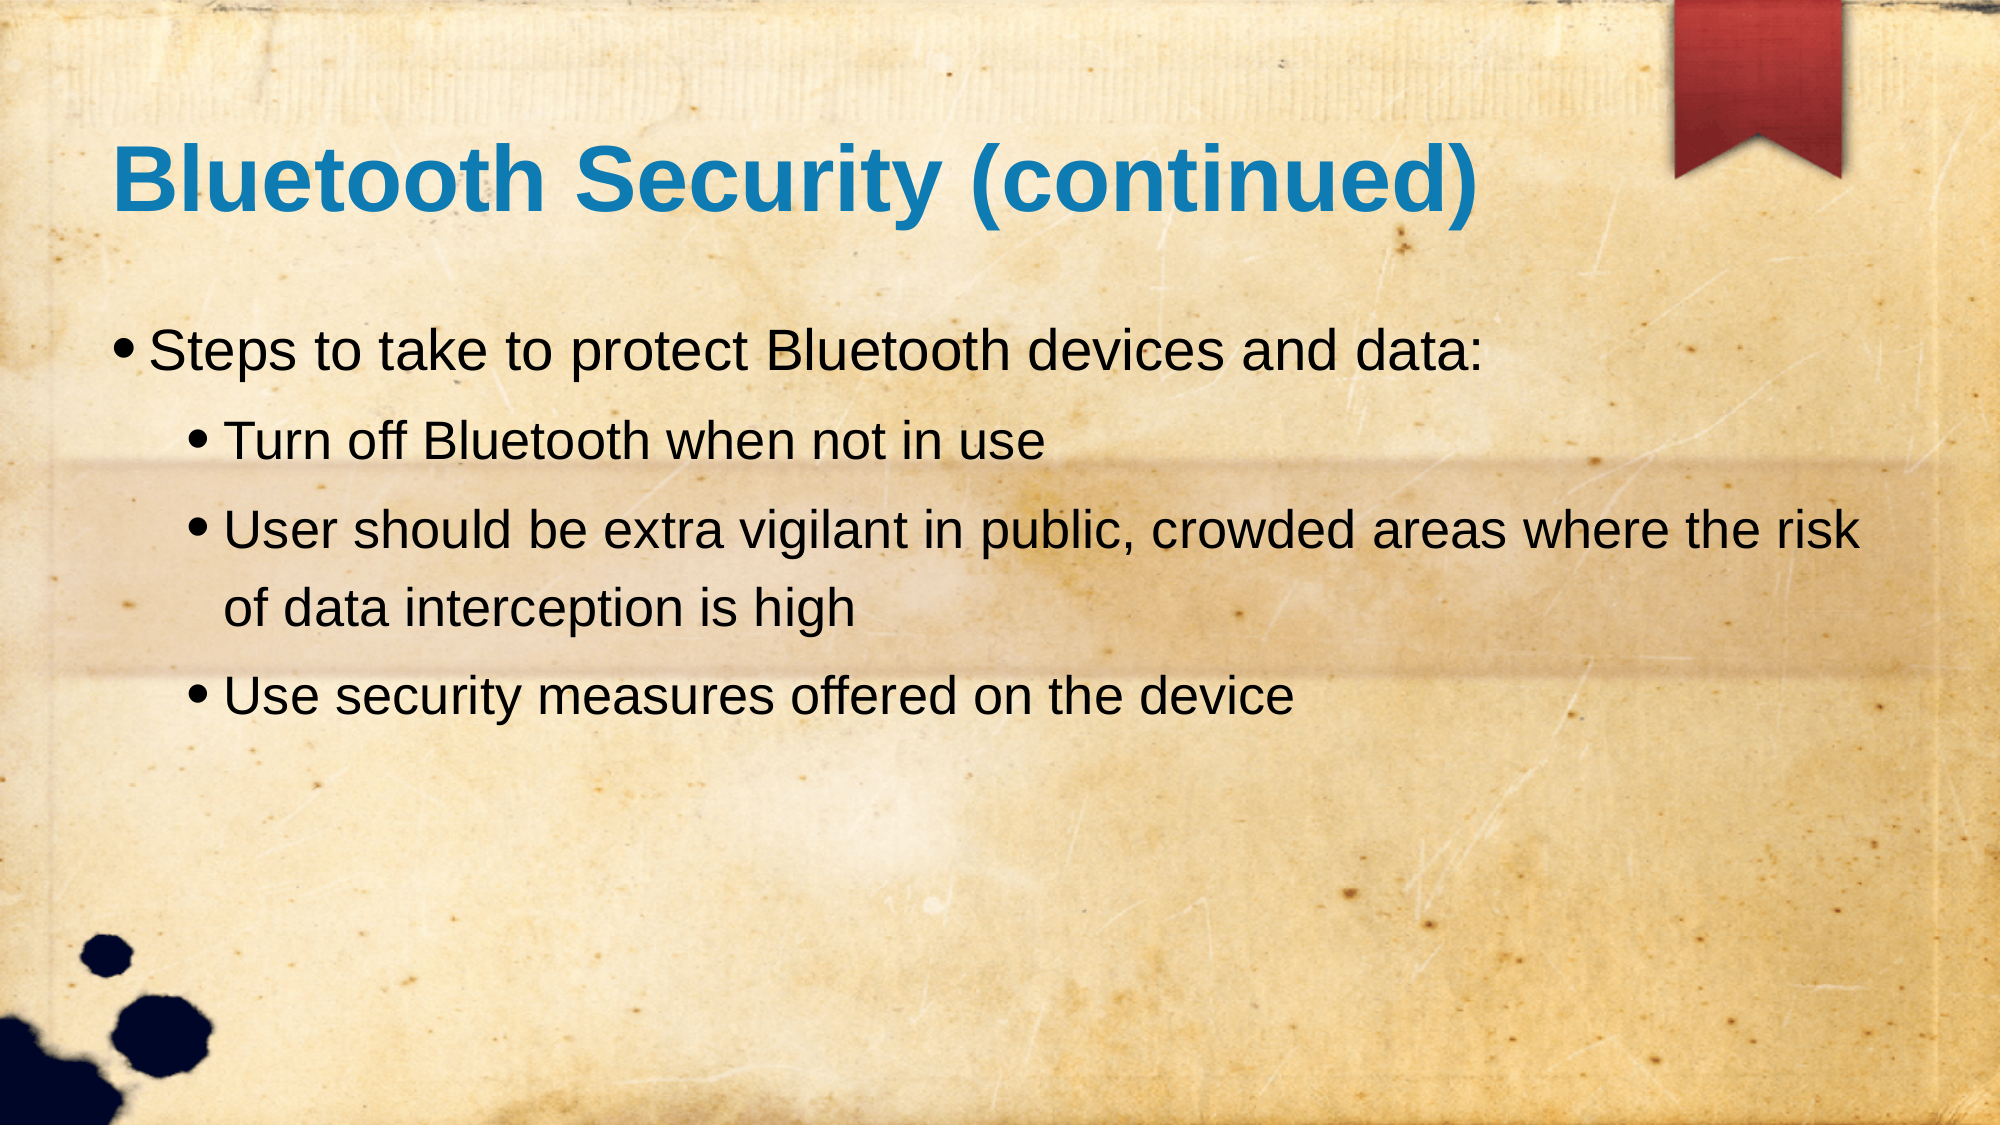

Bluetooth Security (continued)
Steps to take to protect Bluetooth devices and data:
Turn off Bluetooth when not in use
User should be extra vigilant in public, crowded areas where the risk of data interception is high
Use security measures offered on the device